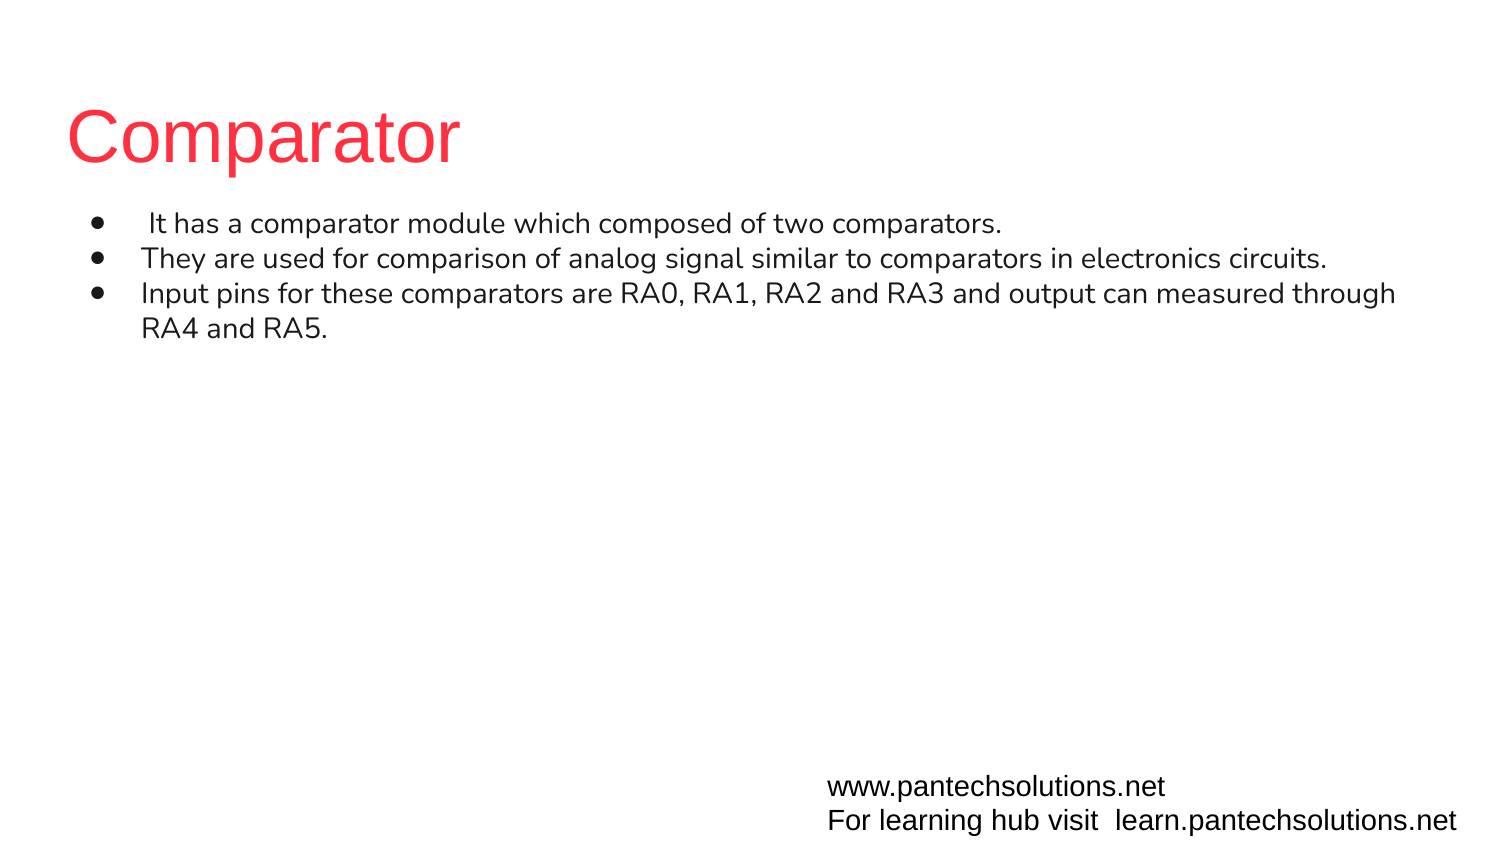

# Comparator
 It has a comparator module which composed of two comparators.
They are used for comparison of analog signal similar to comparators in electronics circuits.
Input pins for these comparators are RA0, RA1, RA2 and RA3 and output can measured through RA4 and RA5.

www.pantechsolutions.net
For learning hub visit  learn.pantechsolutions.net